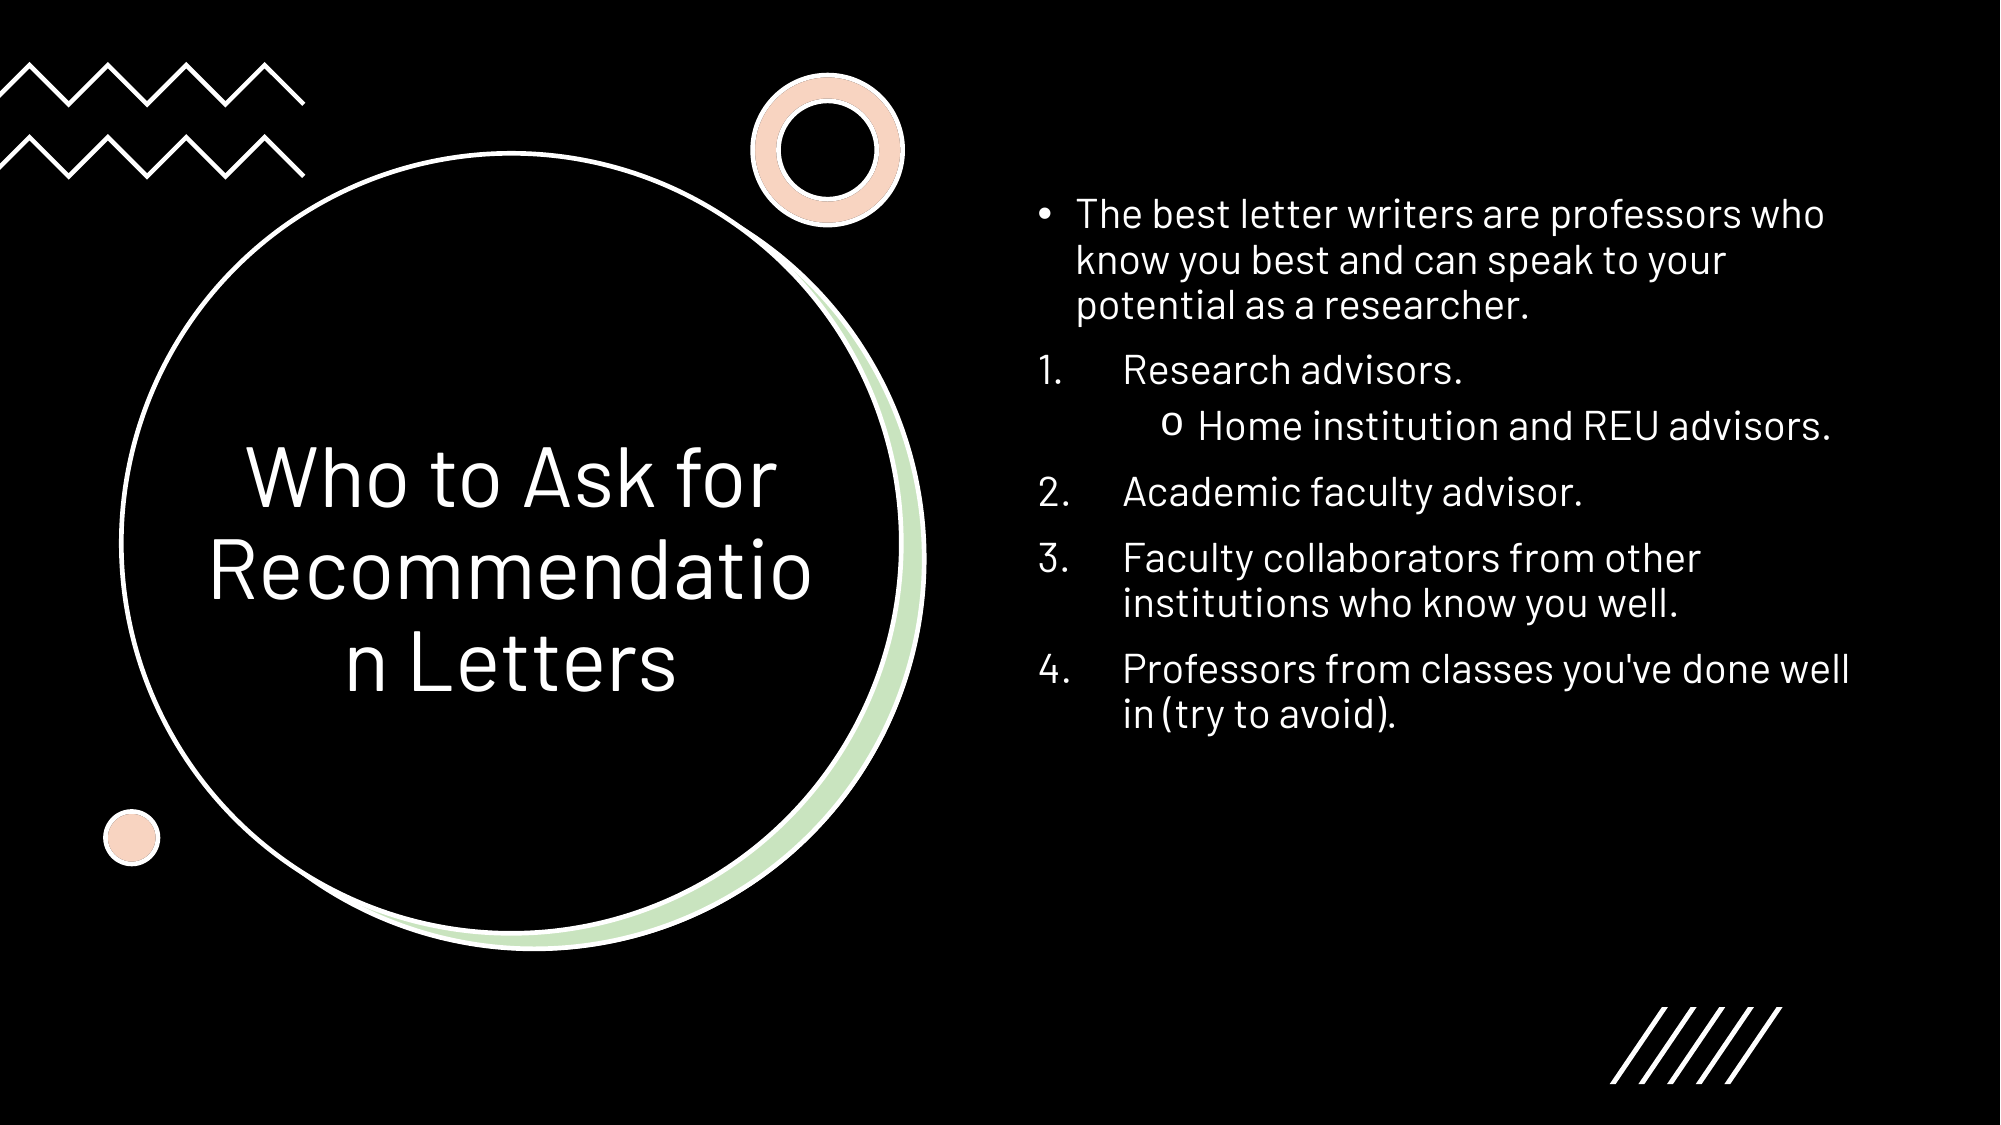

The best letter writers are professors who know you best and can speak to your potential as a researcher.
Research advisors.
Home institution and REU advisors.
Academic faculty advisor.
Faculty collaborators from other institutions who know you well.
Professors from classes you've done well in (try to avoid).

# Who to Ask for Recommendation Letters